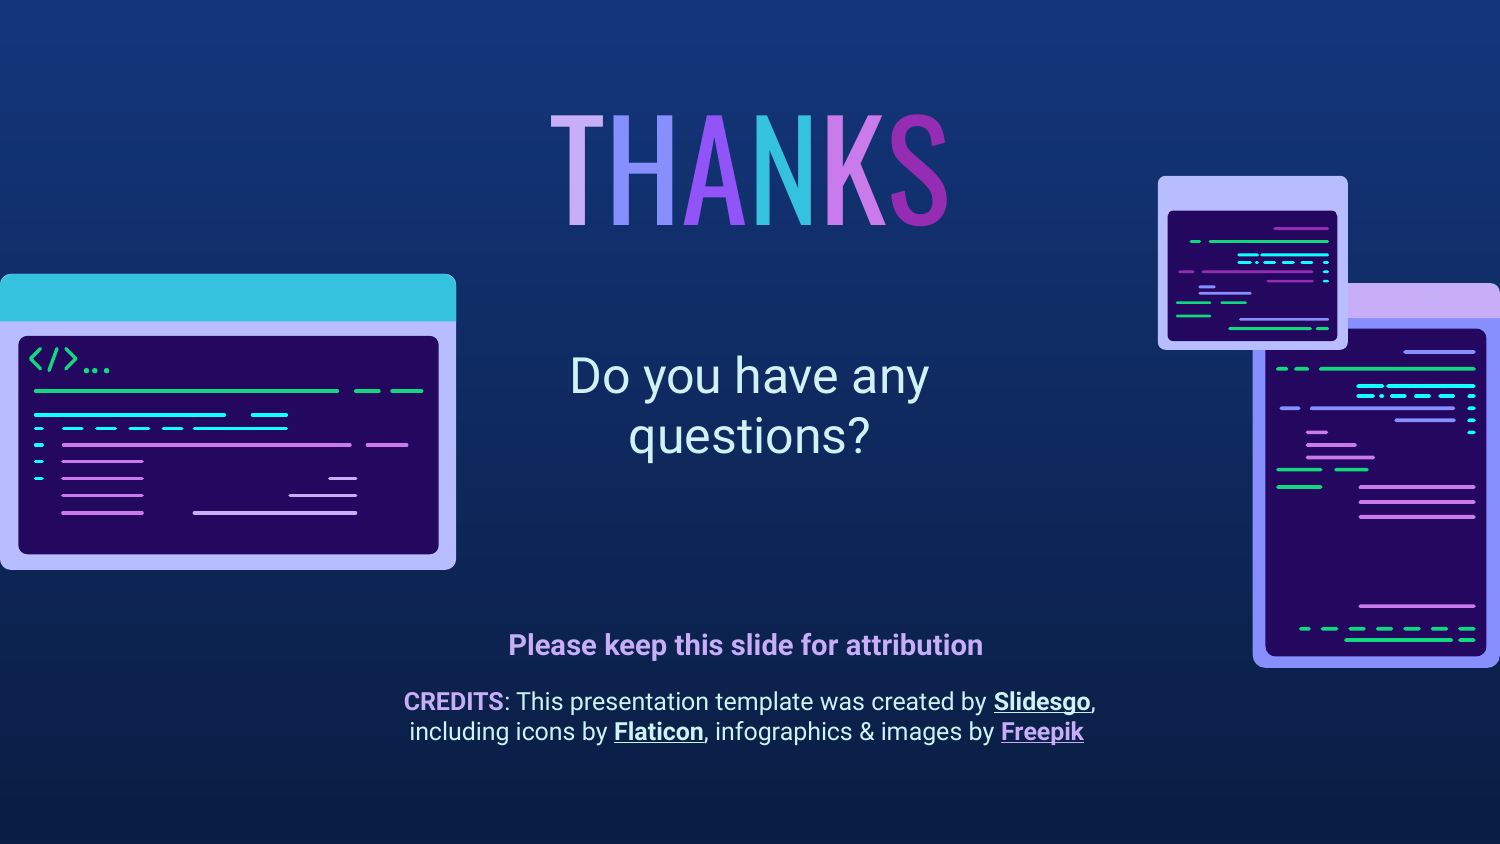

# THANKS

Do you have any questions?
Please keep this slide for attribution